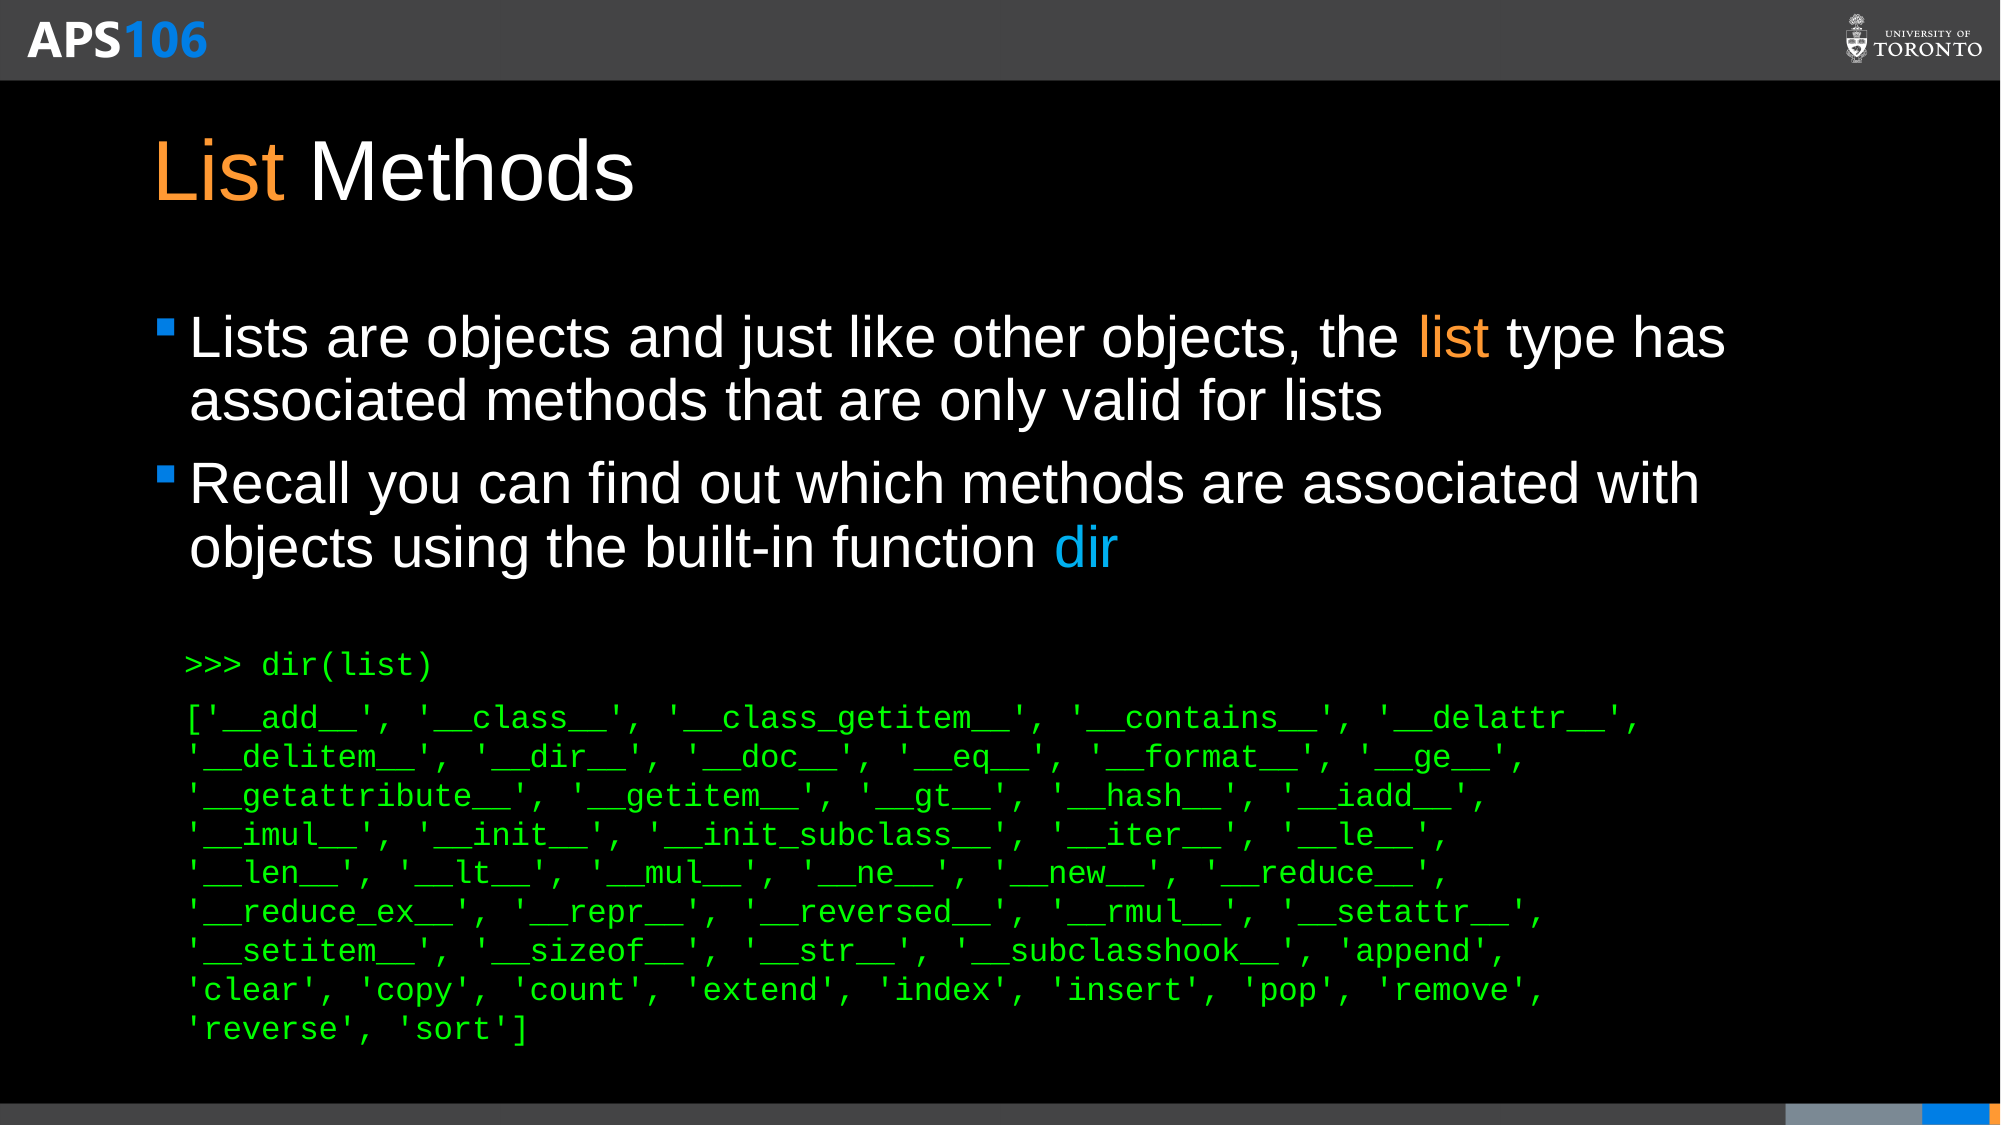

# List Methods
Lists are objects and just like other objects, the list type has associated methods that are only valid for lists
Recall you can find out which methods are associated with objects using the built-in function dir

>>> dir(list)
['__add__', '__class__', '__class_getitem__', '__contains__', '__delattr__', '__delitem__', '__dir__', '__doc__', '__eq__', '__format__', '__ge__', '__getattribute__', '__getitem__', '__gt__', '__hash__', '__iadd__', '__imul__', '__init__', '__init_subclass__', '__iter__', '__le__', '__len__', '__lt__', '__mul__', '__ne__', '__new__', '__reduce__', '__reduce_ex__', '__repr__', '__reversed__', '__rmul__', '__setattr__', '__setitem__', '__sizeof__', '__str__', '__subclasshook__', 'append', 'clear', 'copy', 'count', 'extend', 'index', 'insert', 'pop', 'remove', 'reverse', 'sort']